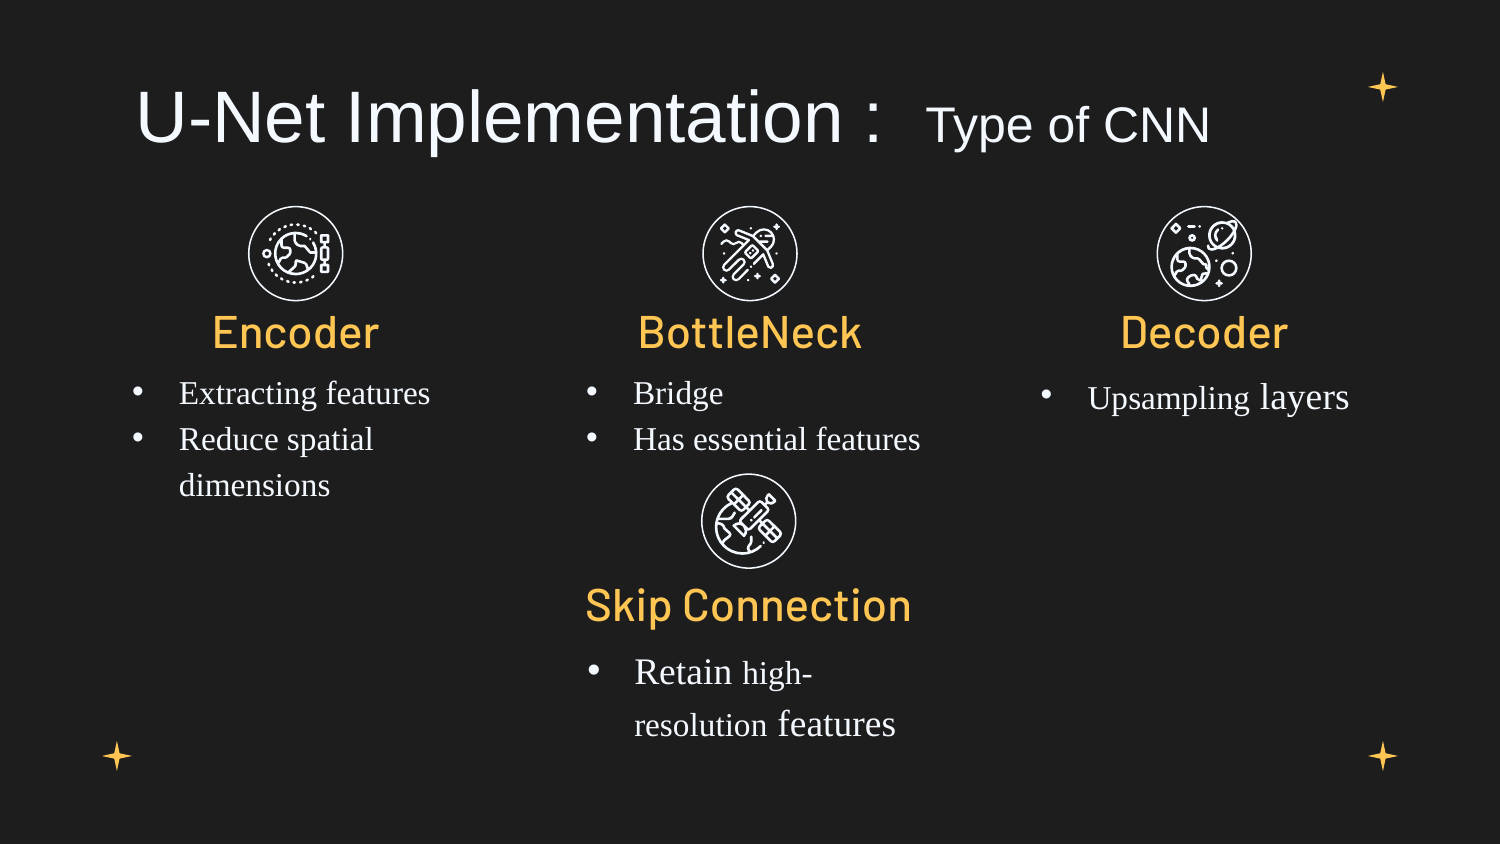

# U-Net Implementation :  Type of CNN

Encoder
BottleNeck
Decoder
Extracting features
Reduce spatial dimensions
Bridge
Has essential features

Upsampling layers

Skip Connection
Retain high-resolution features